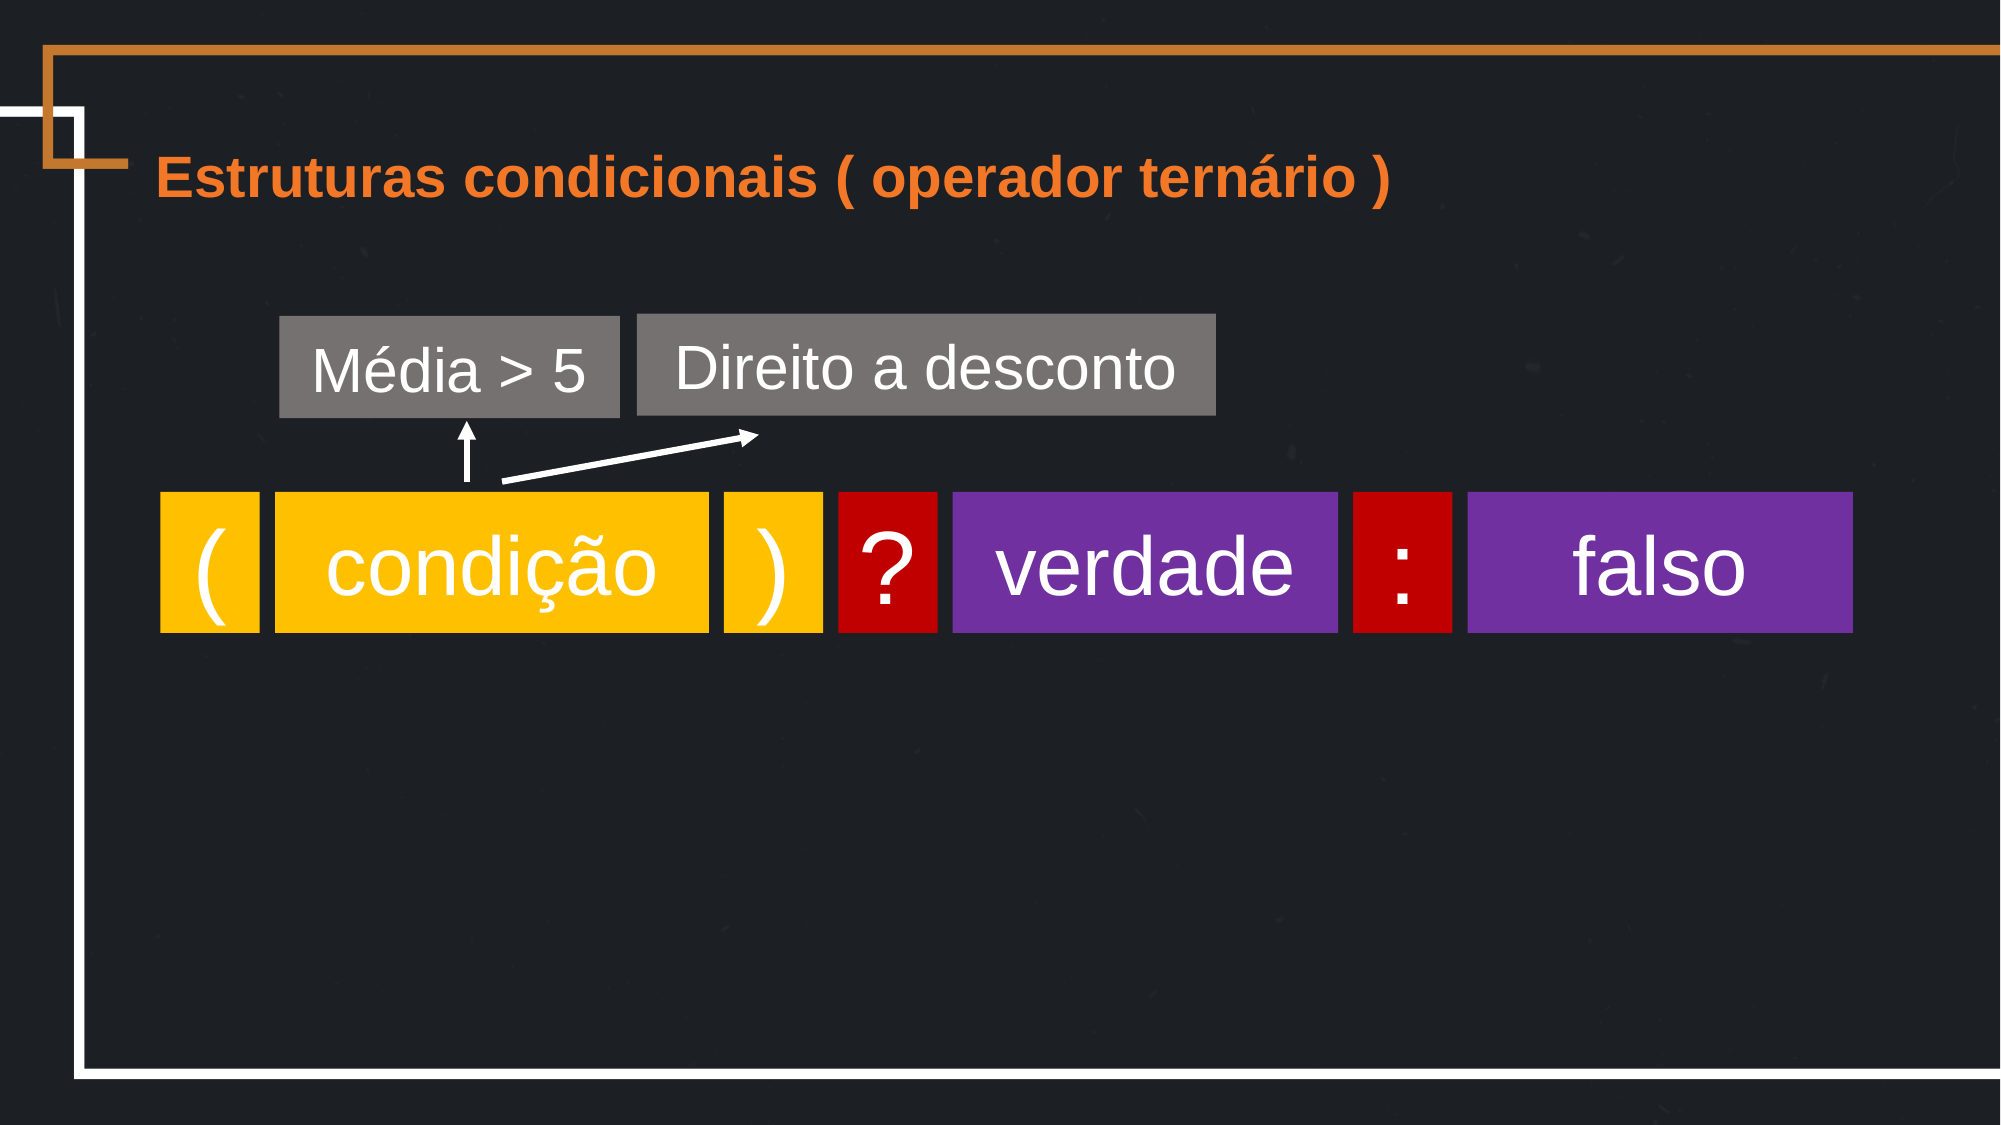

Estruturas condicionais ( operador ternário )
Direito a desconto
Média > 5
:
verdade
condição
)
?
falso
(